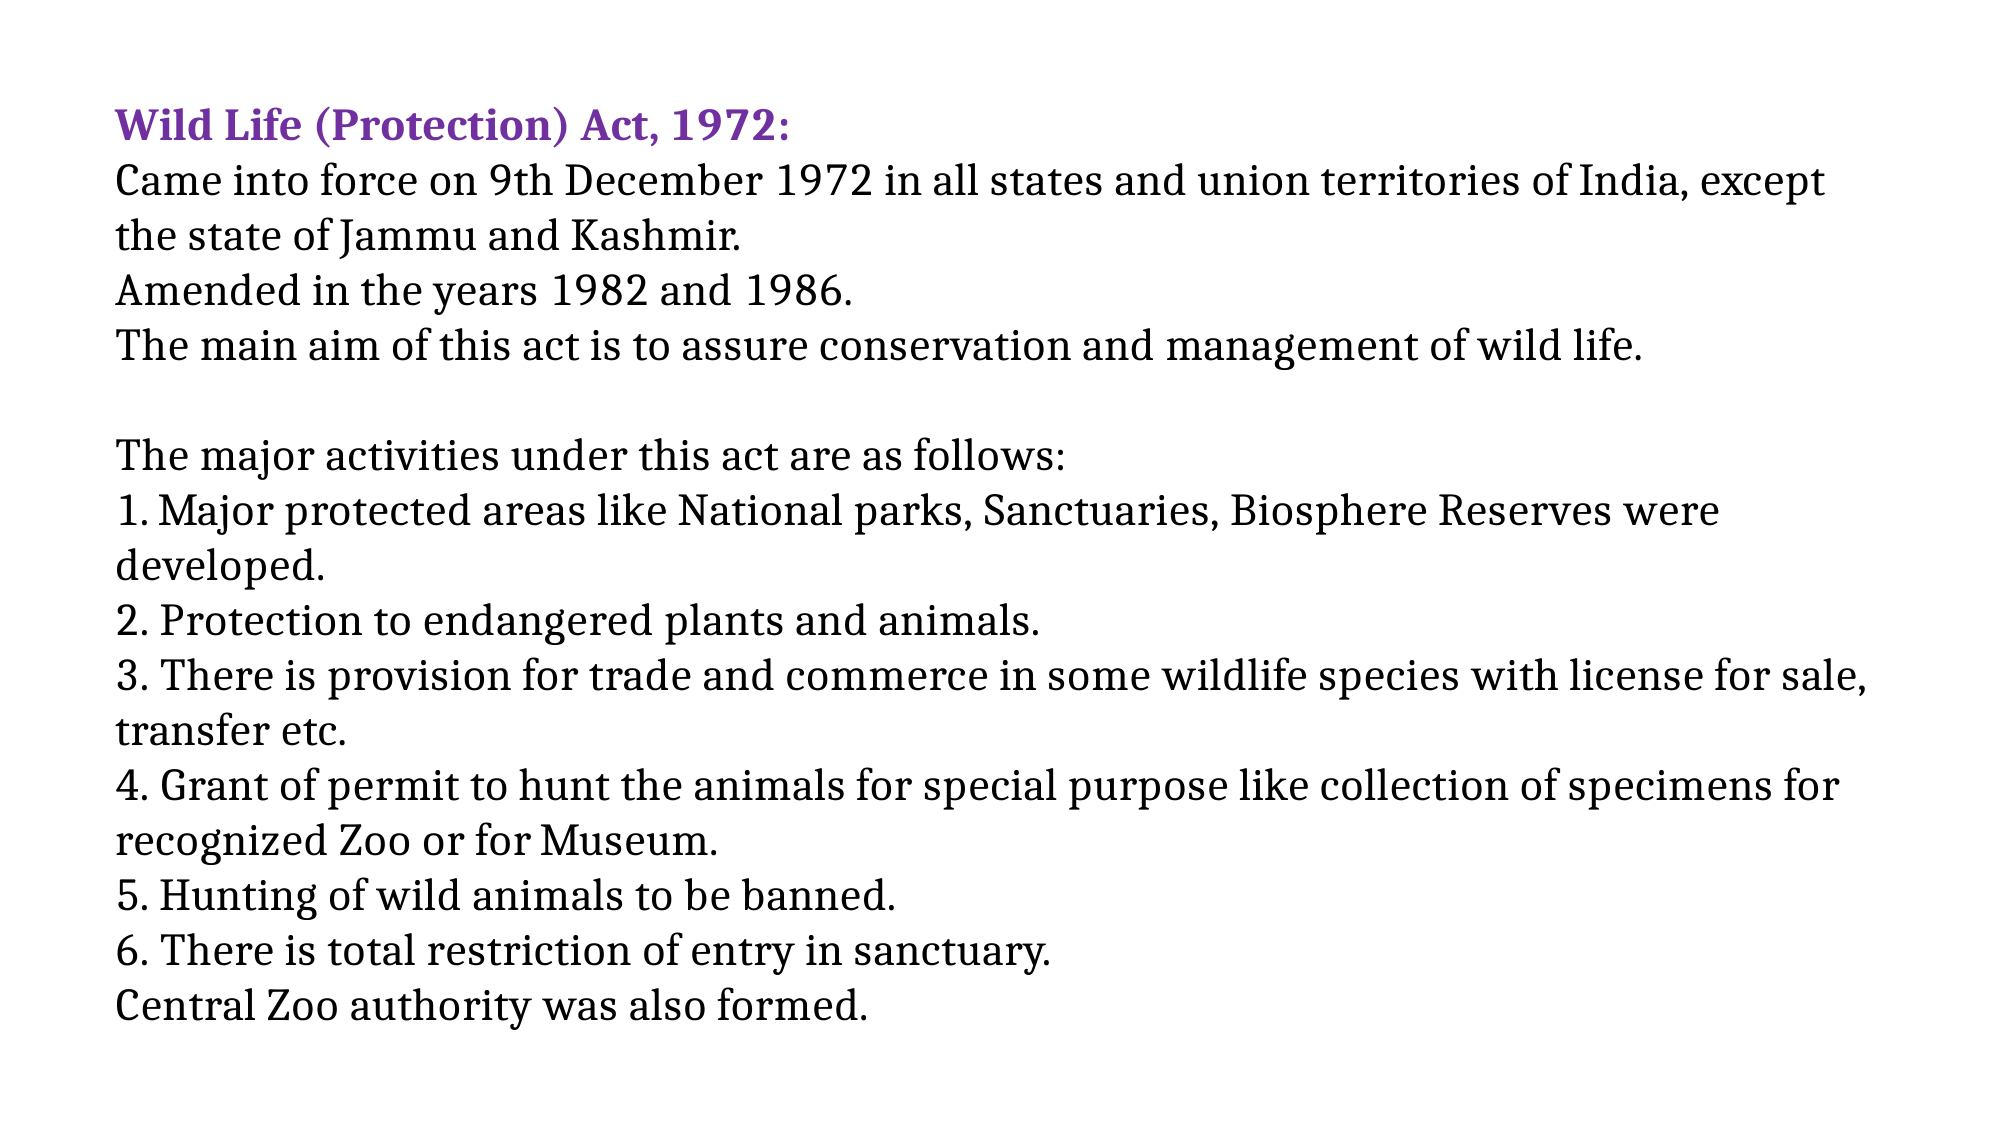

Wild Life (Protection) Act, 1972:
Came into force on 9th December 1972 in all states and union territories of India, except the state of Jammu and Kashmir.
Amended in the years 1982 and 1986.
The main aim of this act is to assure conservation and management of wild life.

The major activities under this act are as follows:
1. Major protected areas like National parks, Sanctuaries, Biosphere Reserves were developed.
2. Protection to endangered plants and animals.
3. There is provision for trade and commerce in some wildlife species with license for sale, transfer etc.
4. Grant of permit to hunt the animals for special purpose like collection of specimens for recognized Zoo or for Museum.
5. Hunting of wild animals to be banned.
6. There is total restriction of entry in sanctuary.
Central Zoo authority was also formed.